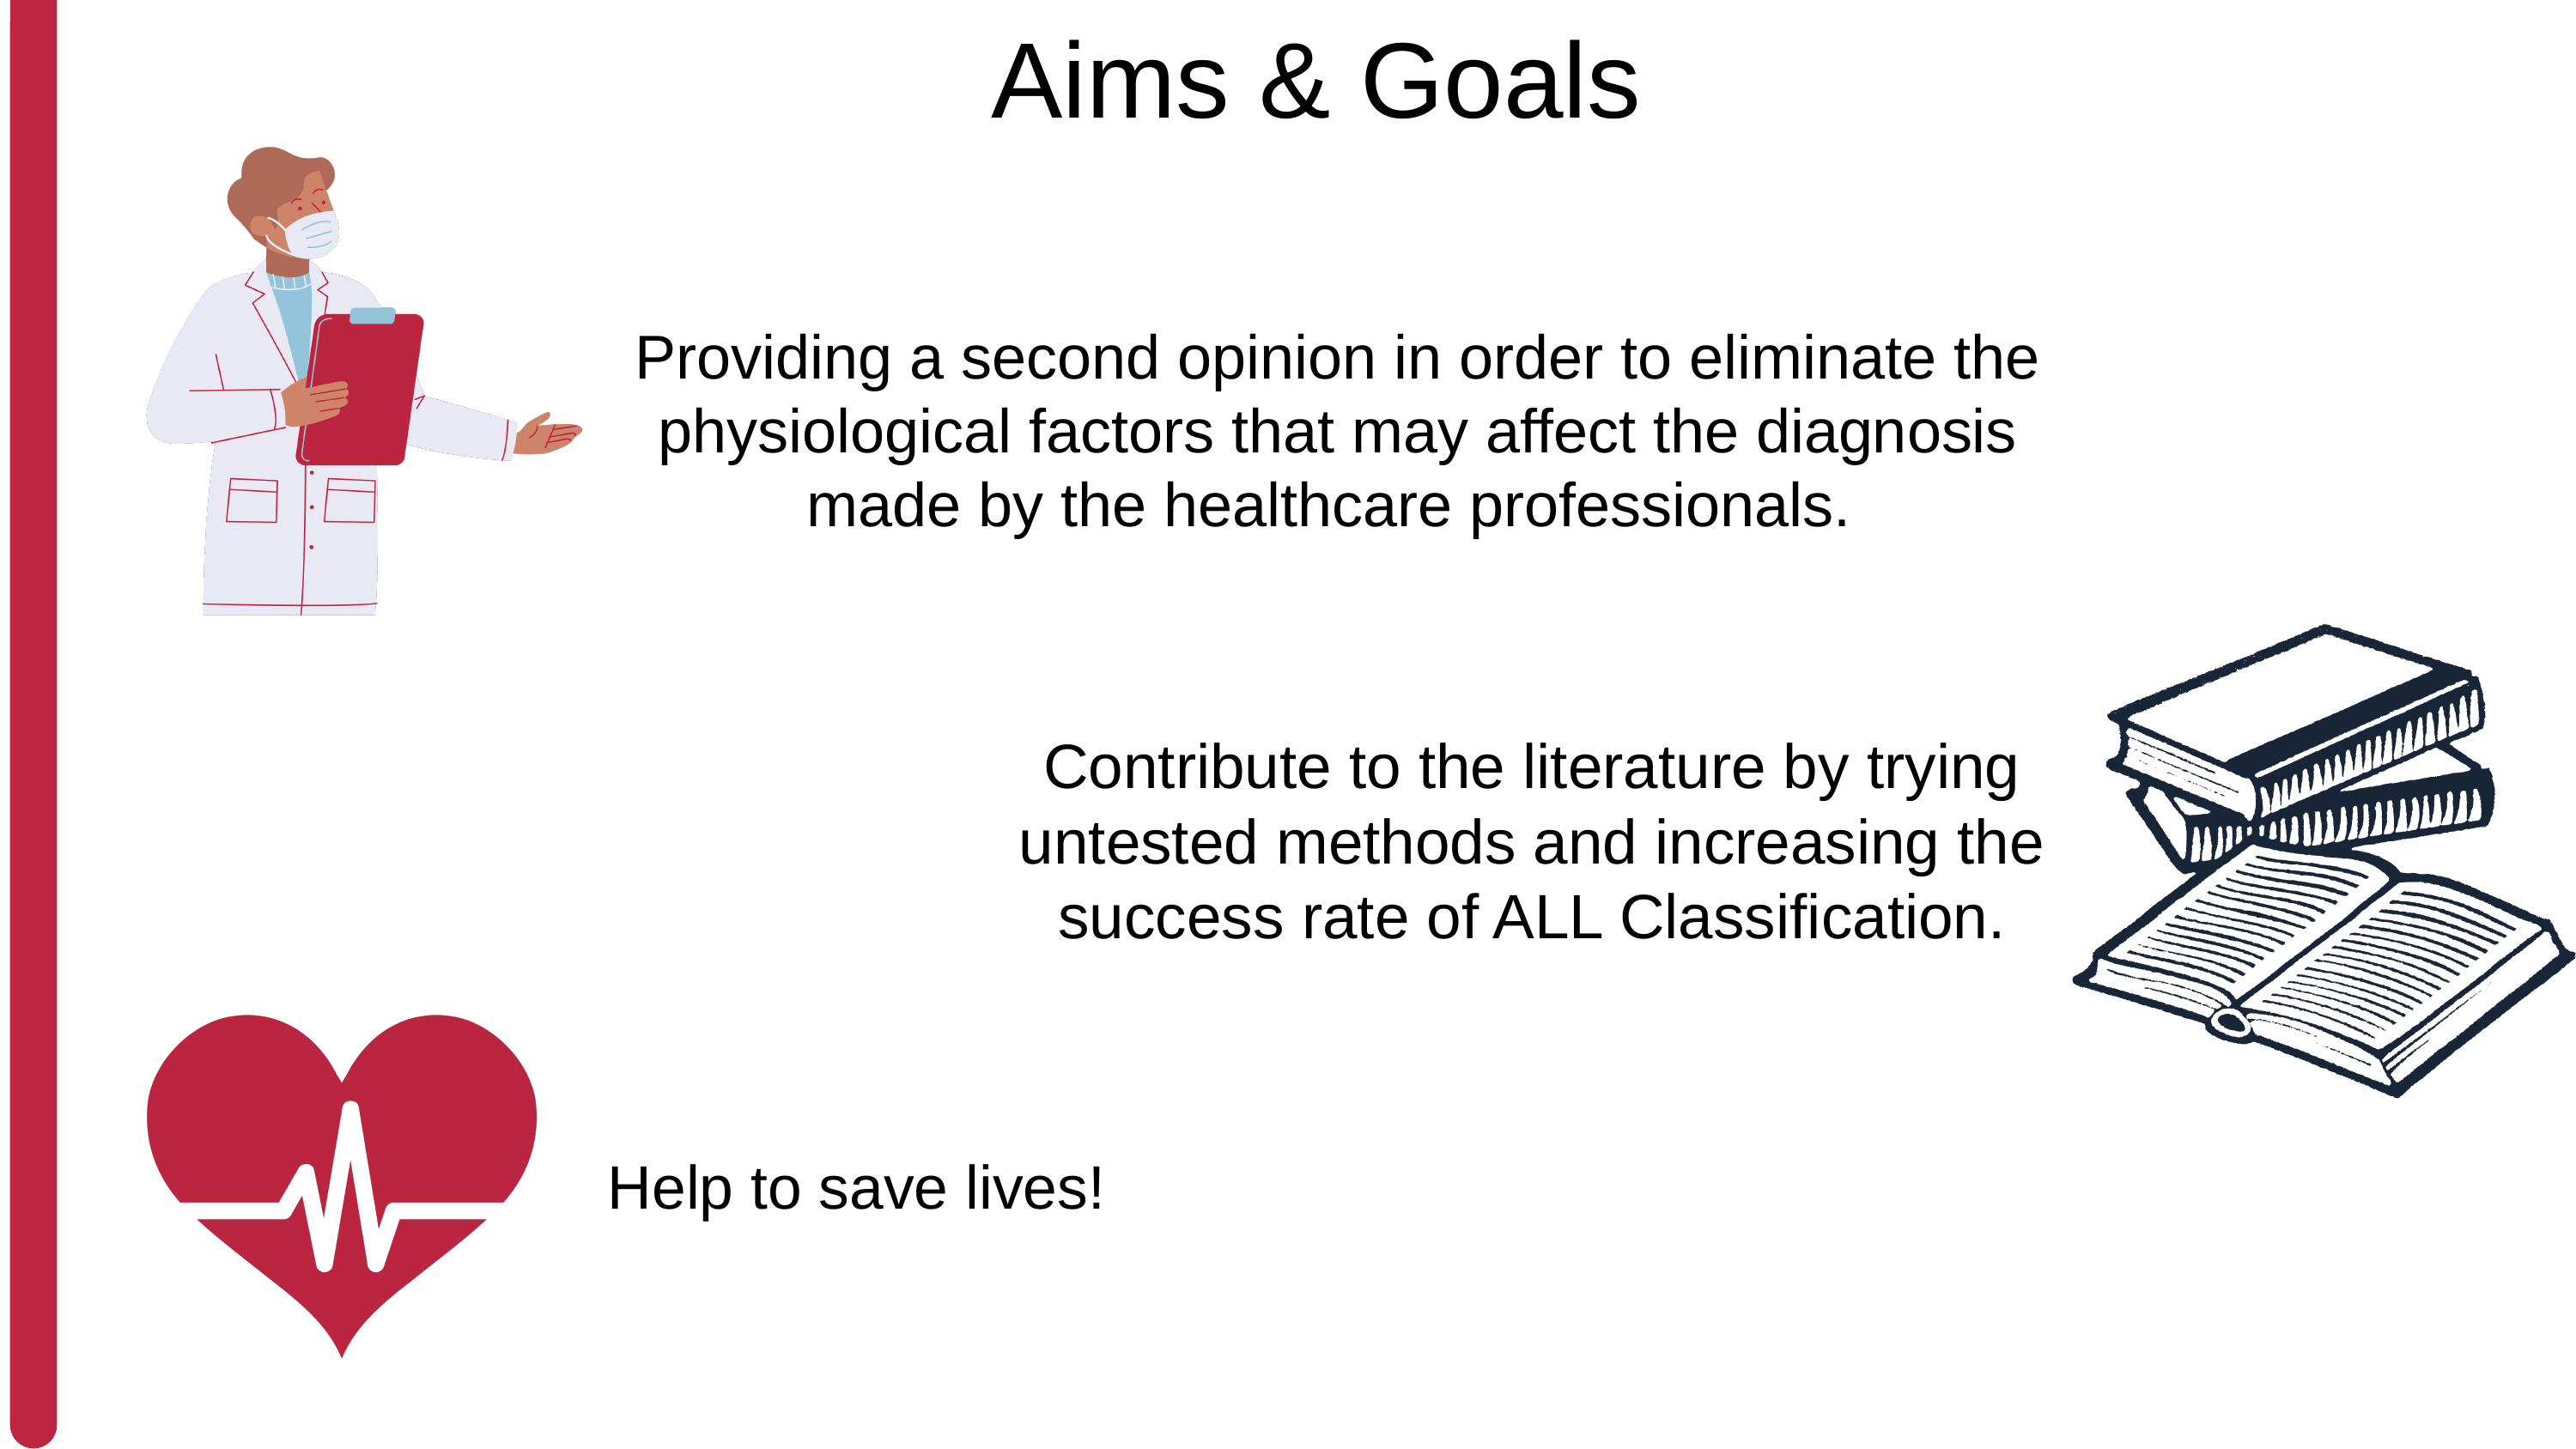

Aims & Goals

Providing a second opinion in order to eliminate the physiological factors that may affect the diagnosis made by the healthcare professionals.

Contribute to the literature by trying untested methods and increasing the success rate of ALL Classification.

Help to save lives!